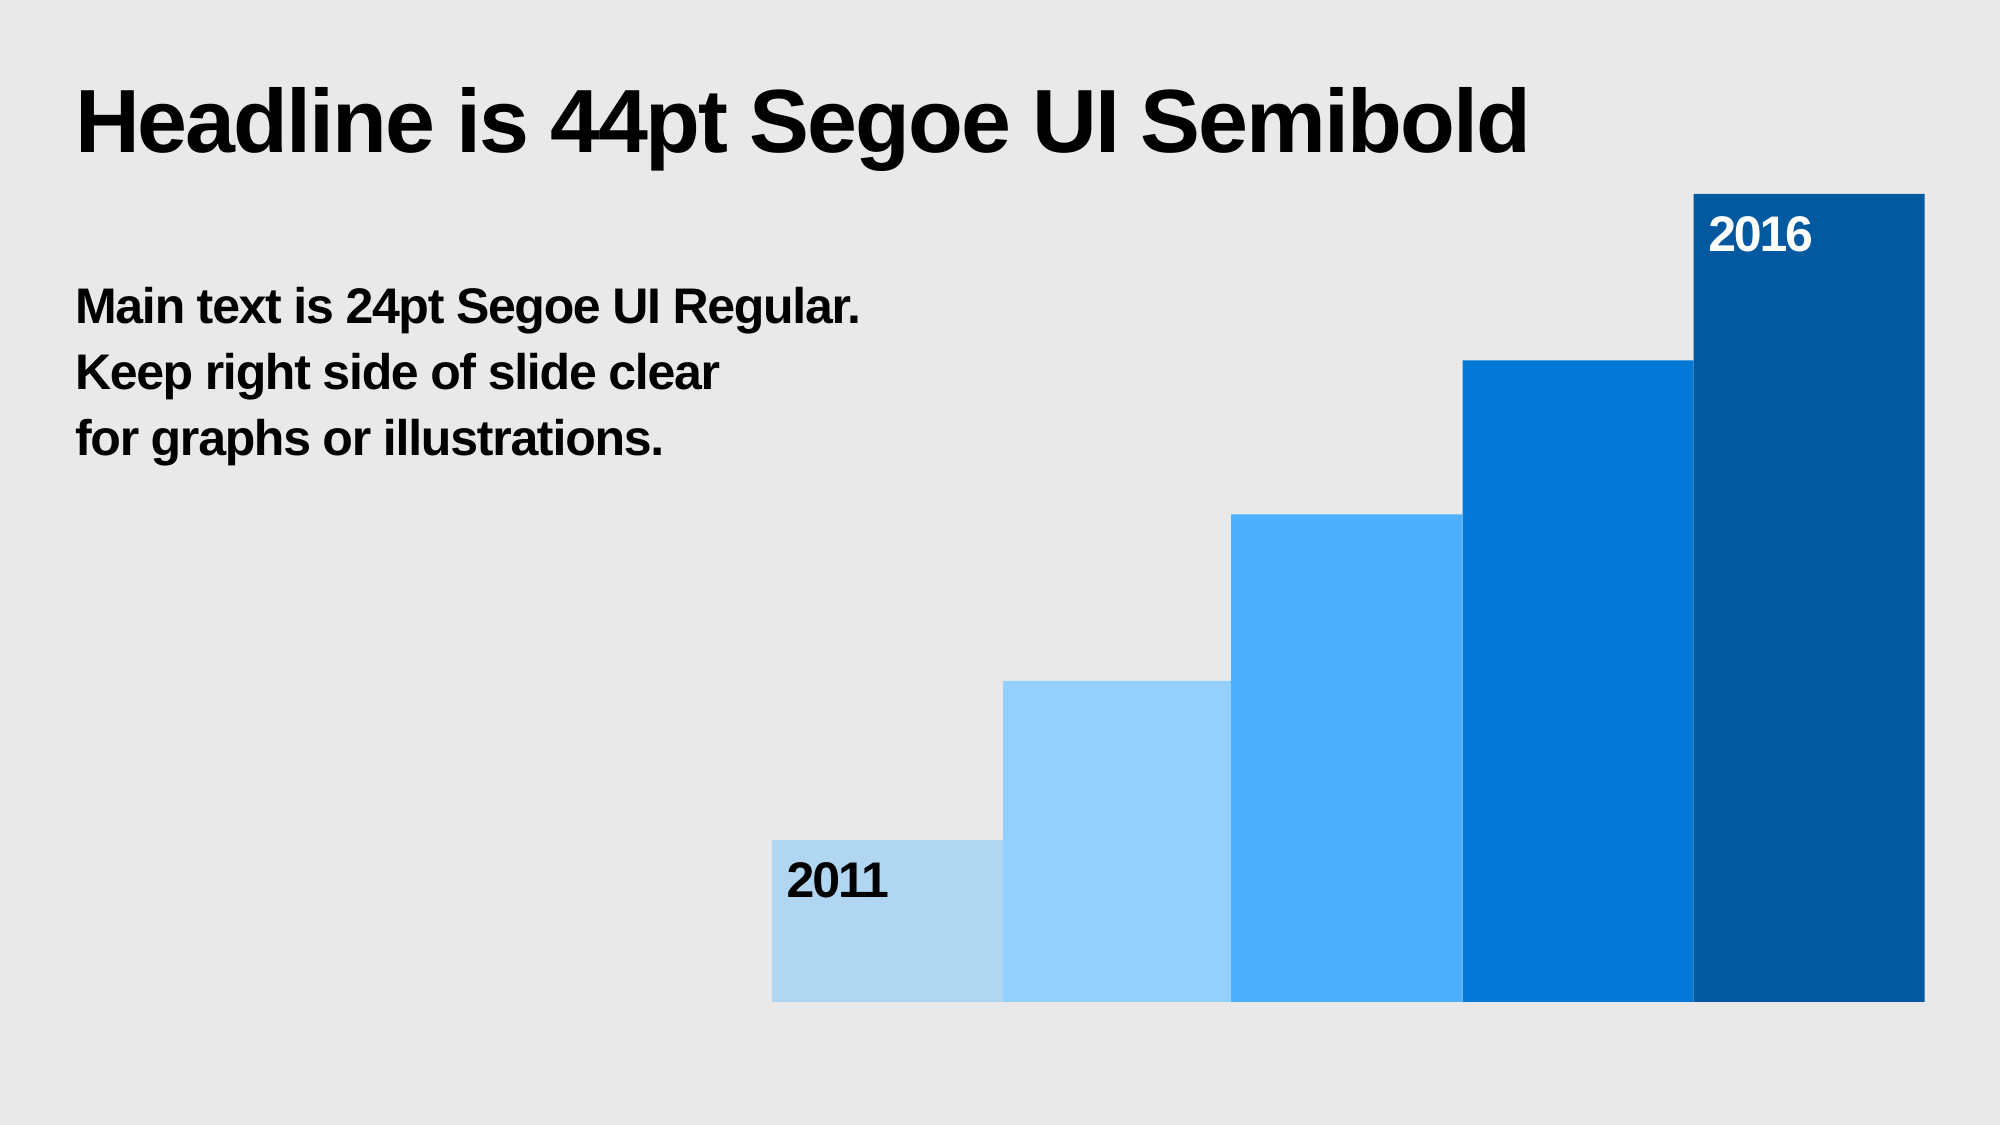

# Headline is 44pt Segoe UI Semibold
2016
Main text is 24pt Segoe UI Regular.
Keep right side of slide clear
for graphs or illustrations.

2011